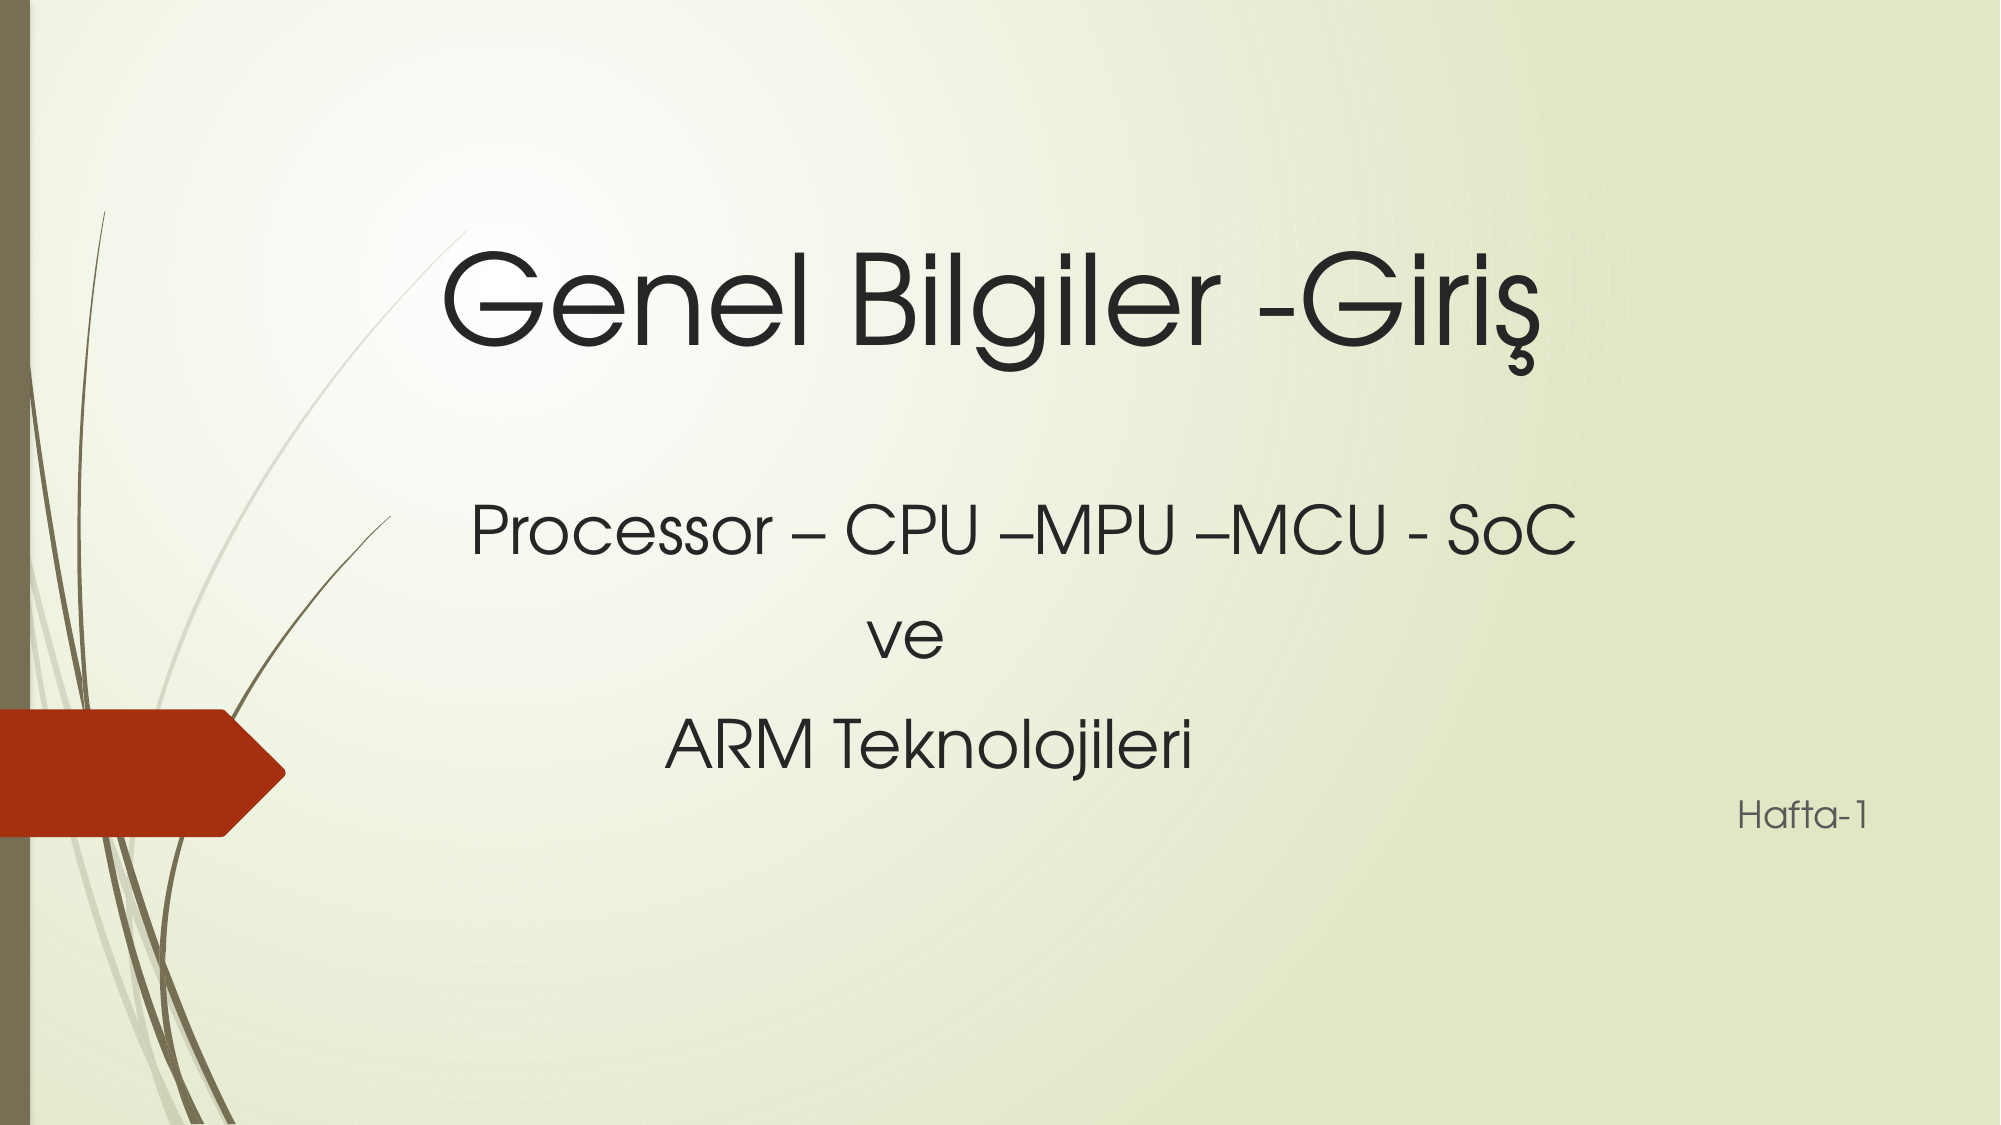

# Genel Bilgiler -Giriş
Processor – CPU –MPU –MCU - SoC
ve
ARM Teknolojileri
Hafta-1